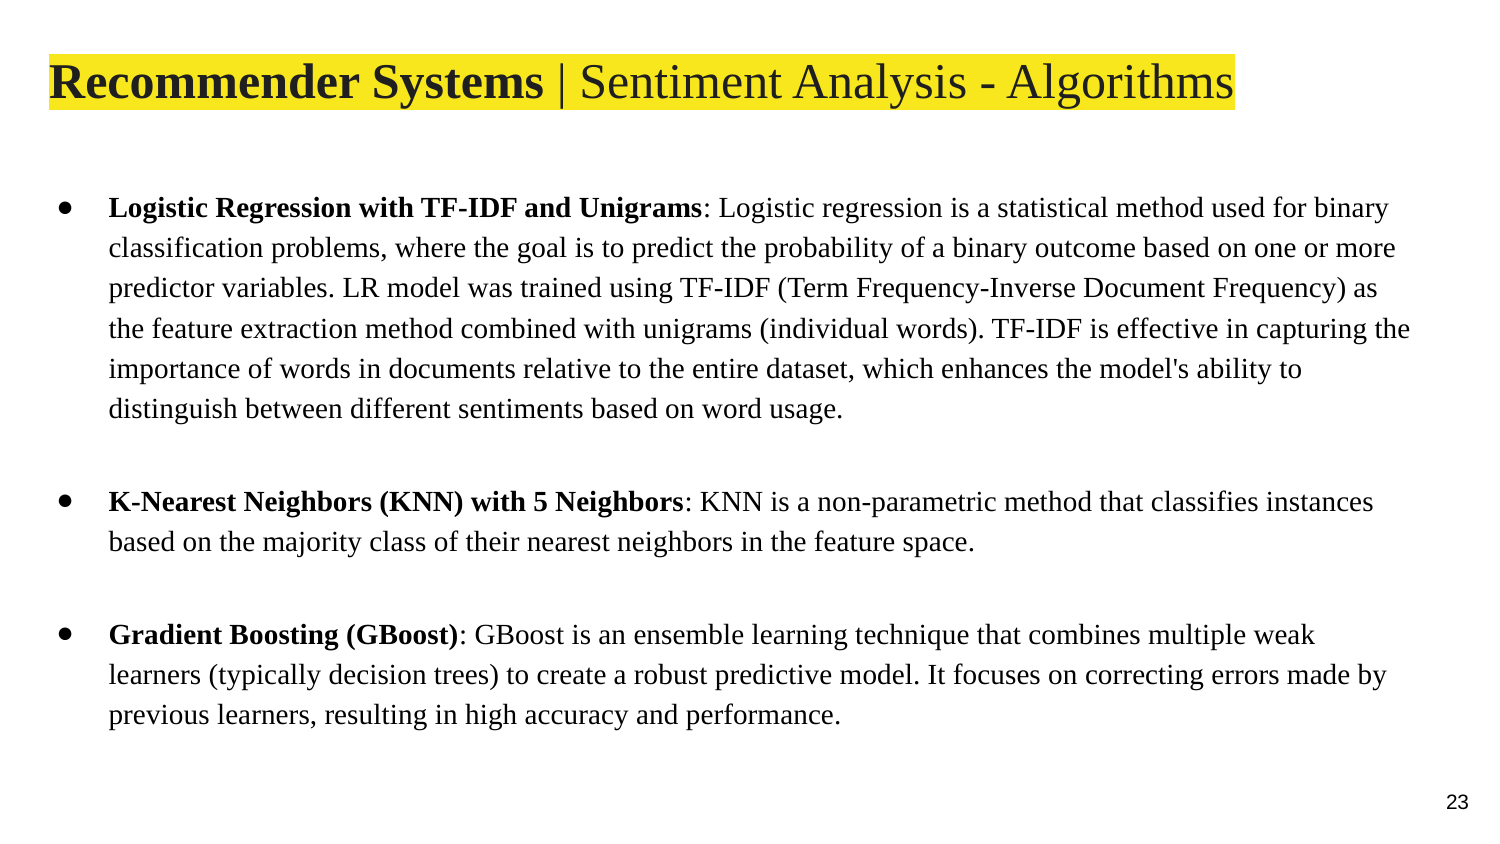

# Recommender Systems | Sentiment Analysis - Algorithms
Logistic Regression with TF-IDF and Unigrams: Logistic regression is a statistical method used for binary classification problems, where the goal is to predict the probability of a binary outcome based on one or more predictor variables. LR model was trained using TF-IDF (Term Frequency-Inverse Document Frequency) as the feature extraction method combined with unigrams (individual words). TF-IDF is effective in capturing the importance of words in documents relative to the entire dataset, which enhances the model's ability to distinguish between different sentiments based on word usage.

K-Nearest Neighbors (KNN) with 5 Neighbors: KNN is a non-parametric method that classifies instances based on the majority class of their nearest neighbors in the feature space.

Gradient Boosting (GBoost): GBoost is an ensemble learning technique that combines multiple weak learners (typically decision trees) to create a robust predictive model. It focuses on correcting errors made by previous learners, resulting in high accuracy and performance.
23